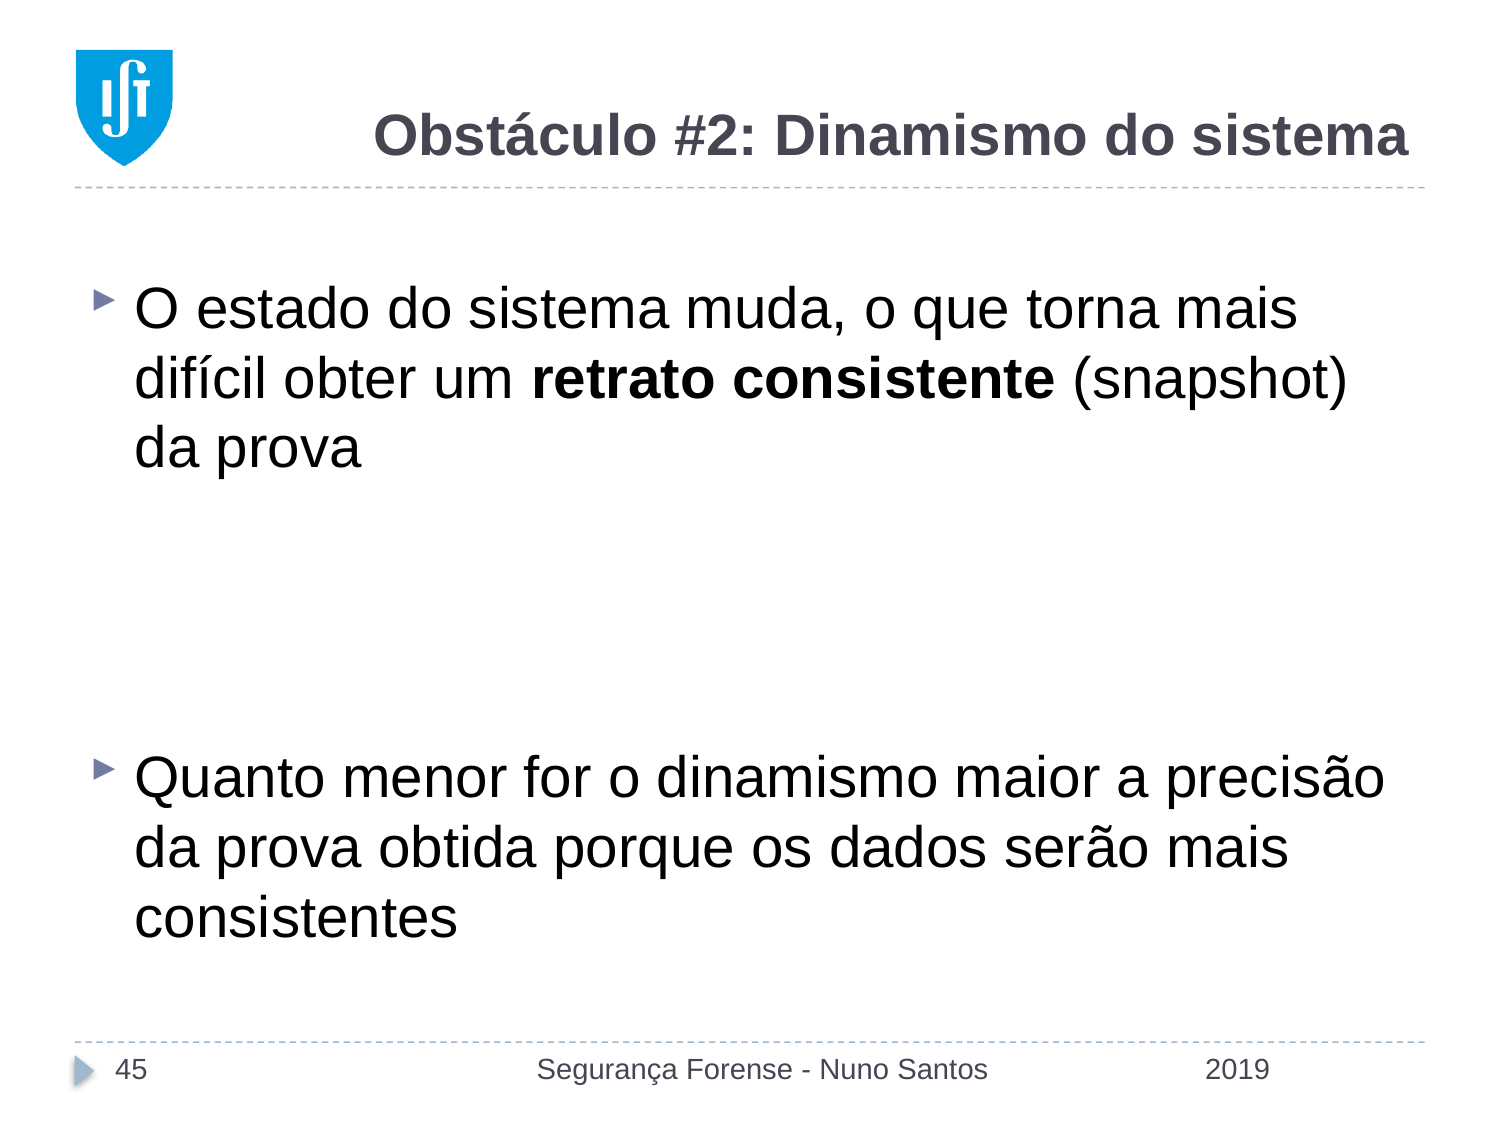

# Obstáculo #2: Dinamismo do sistema

O estado do sistema muda, o que torna mais difícil obter um retrato consistente (snapshot) da prova

Quanto menor for o dinamismo maior a precisão da prova obtida porque os dados serão mais consistentes

45
Segurança Forense - Nuno Santos
2019